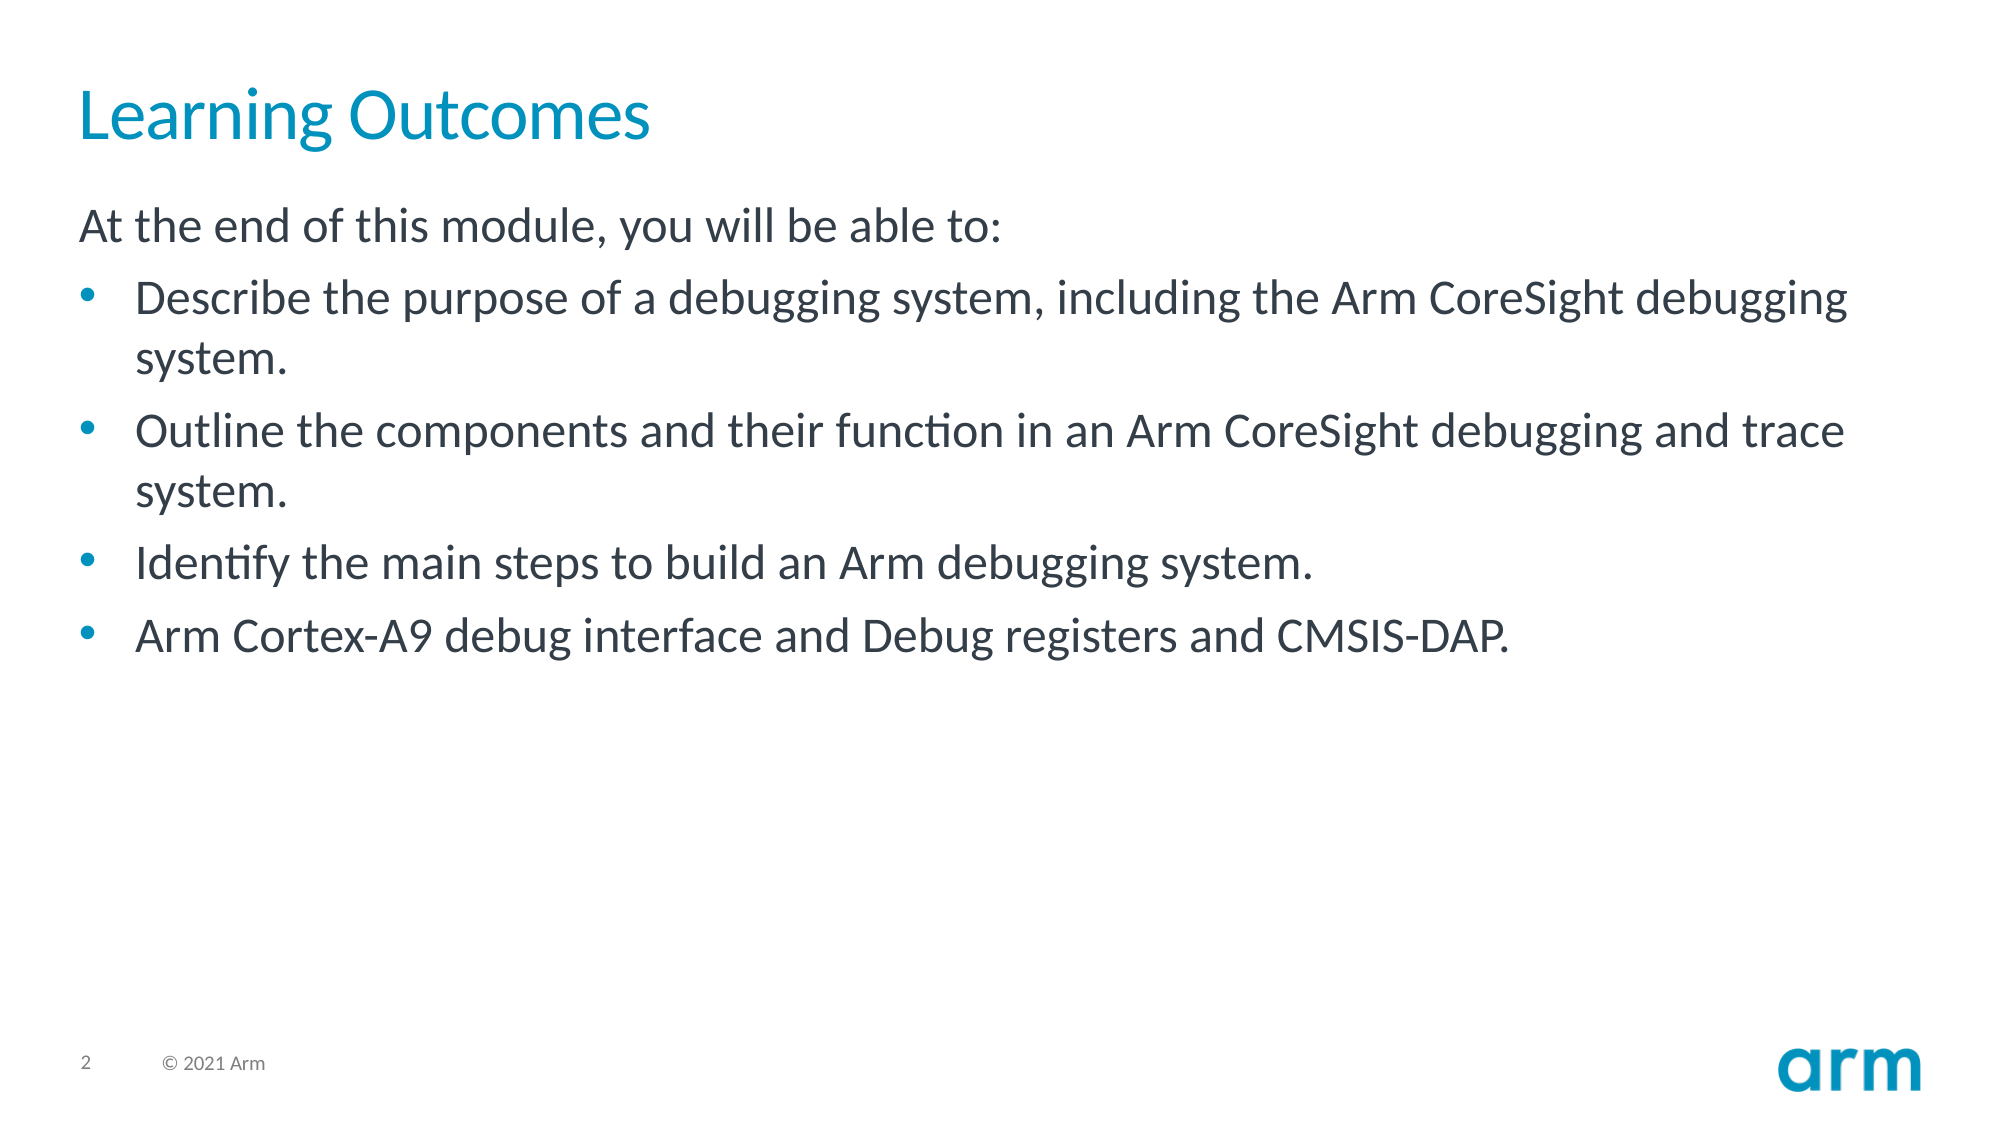

# Learning Outcomes
At the end of this module, you will be able to:
Describe the purpose of a debugging system, including the Arm CoreSight debugging system.
Outline the components and their function in an Arm CoreSight debugging and trace system.
Identify the main steps to build an Arm debugging system.
Arm Cortex-A9 debug interface and Debug registers and CMSIS-DAP.